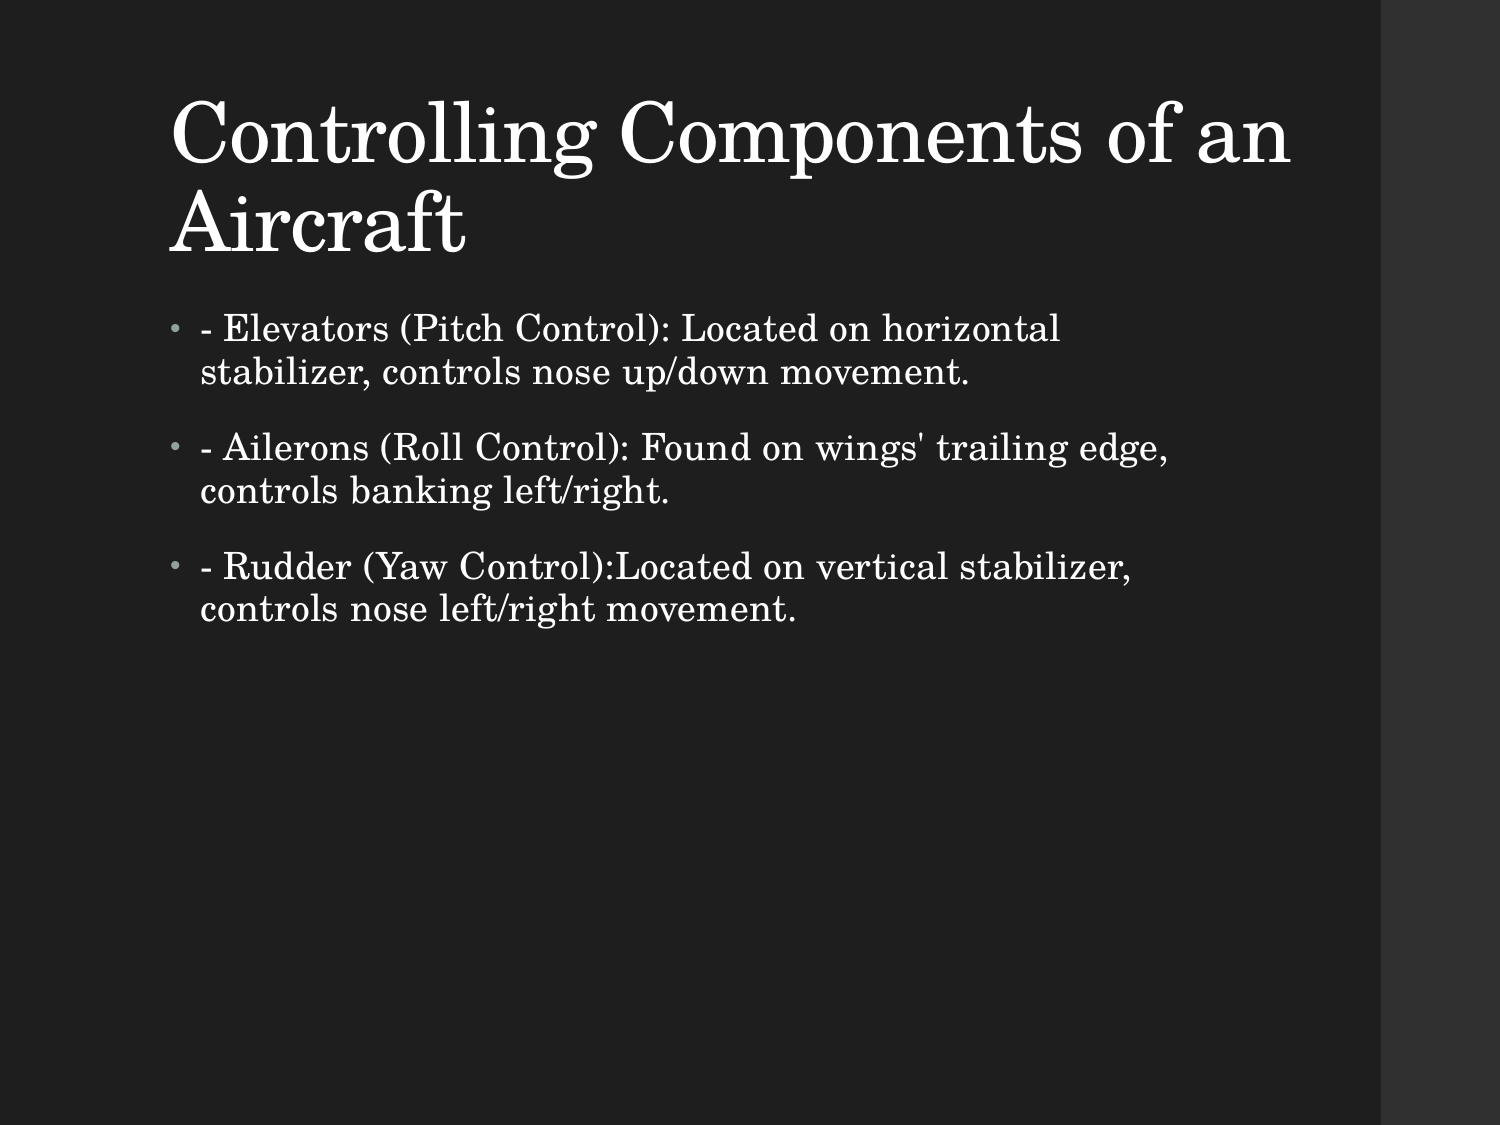

# Controlling Components of an Aircraft
- Elevators (Pitch Control): Located on horizontal stabilizer, controls nose up/down movement.
- Ailerons (Roll Control): Found on wings' trailing edge, controls banking left/right.
- Rudder (Yaw Control):Located on vertical stabilizer, controls nose left/right movement.